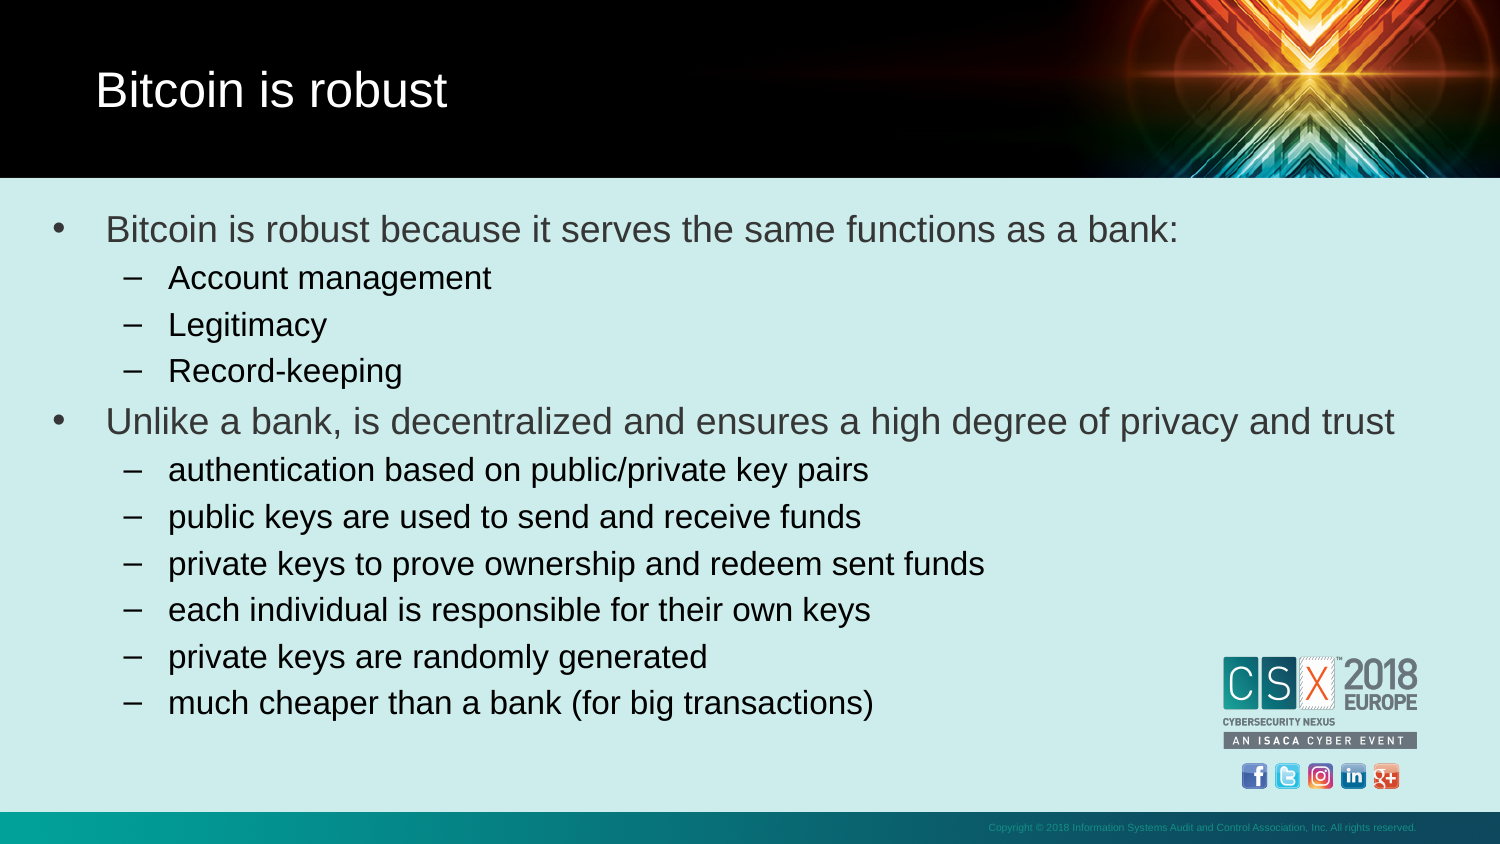

Bitcoin is robust
Bitcoin is robust because it serves the same functions as a bank:
Account management
Legitimacy
Record-keeping
Unlike a bank, is decentralized and ensures a high degree of privacy and trust
authentication based on public/private key pairs
public keys are used to send and receive funds
private keys to prove ownership and redeem sent funds
each individual is responsible for their own keys
private keys are randomly generated
much cheaper than a bank (for big transactions)